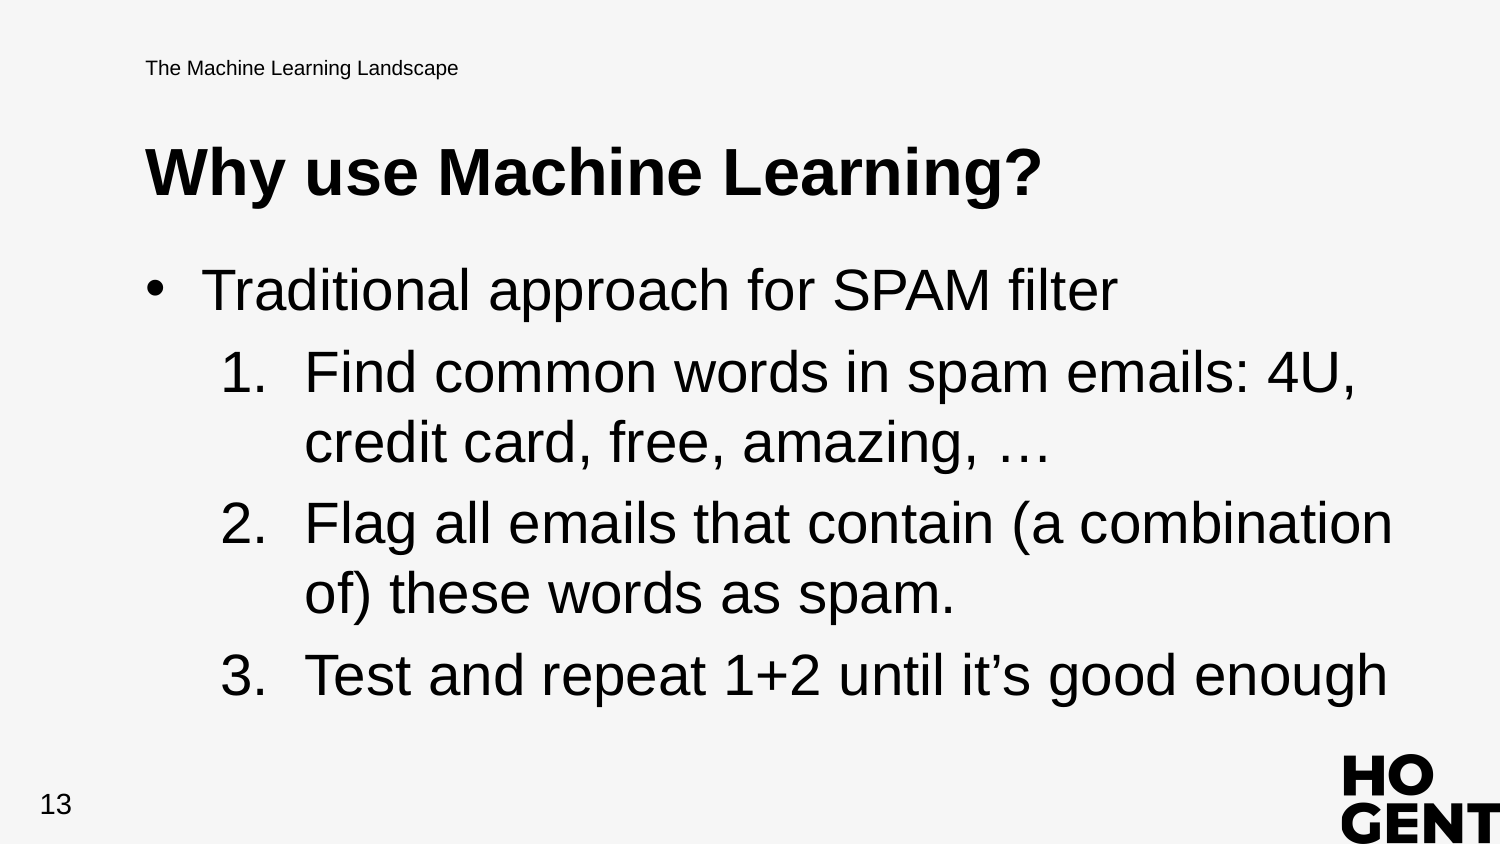

The Machine Learning Landscape

# Why use Machine Learning?
Traditional approach for SPAM filter
Find common words in spam emails: 4U, credit card, free, amazing, …
Flag all emails that contain (a combination of) these words as spam.
Test and repeat 1+2 until it’s good enough